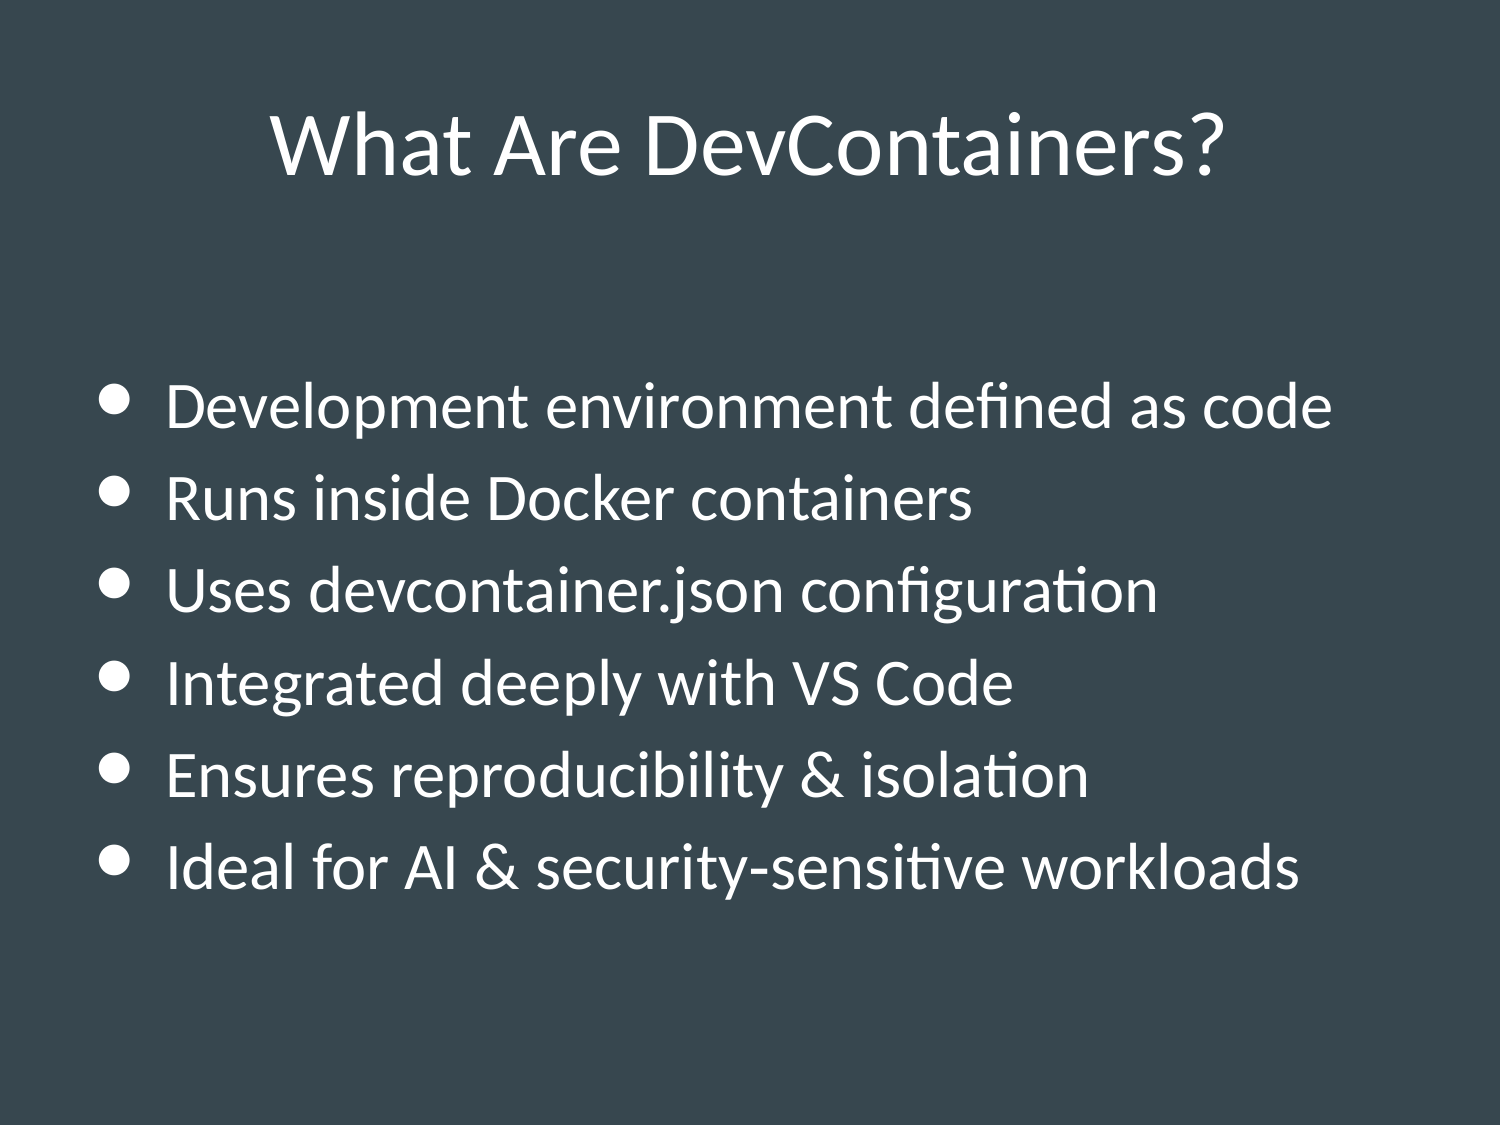

# What Are DevContainers?

Development environment defined as code
Runs inside Docker containers
Uses devcontainer.json configuration
Integrated deeply with VS Code
Ensures reproducibility & isolation
Ideal for AI & security‑sensitive workloads